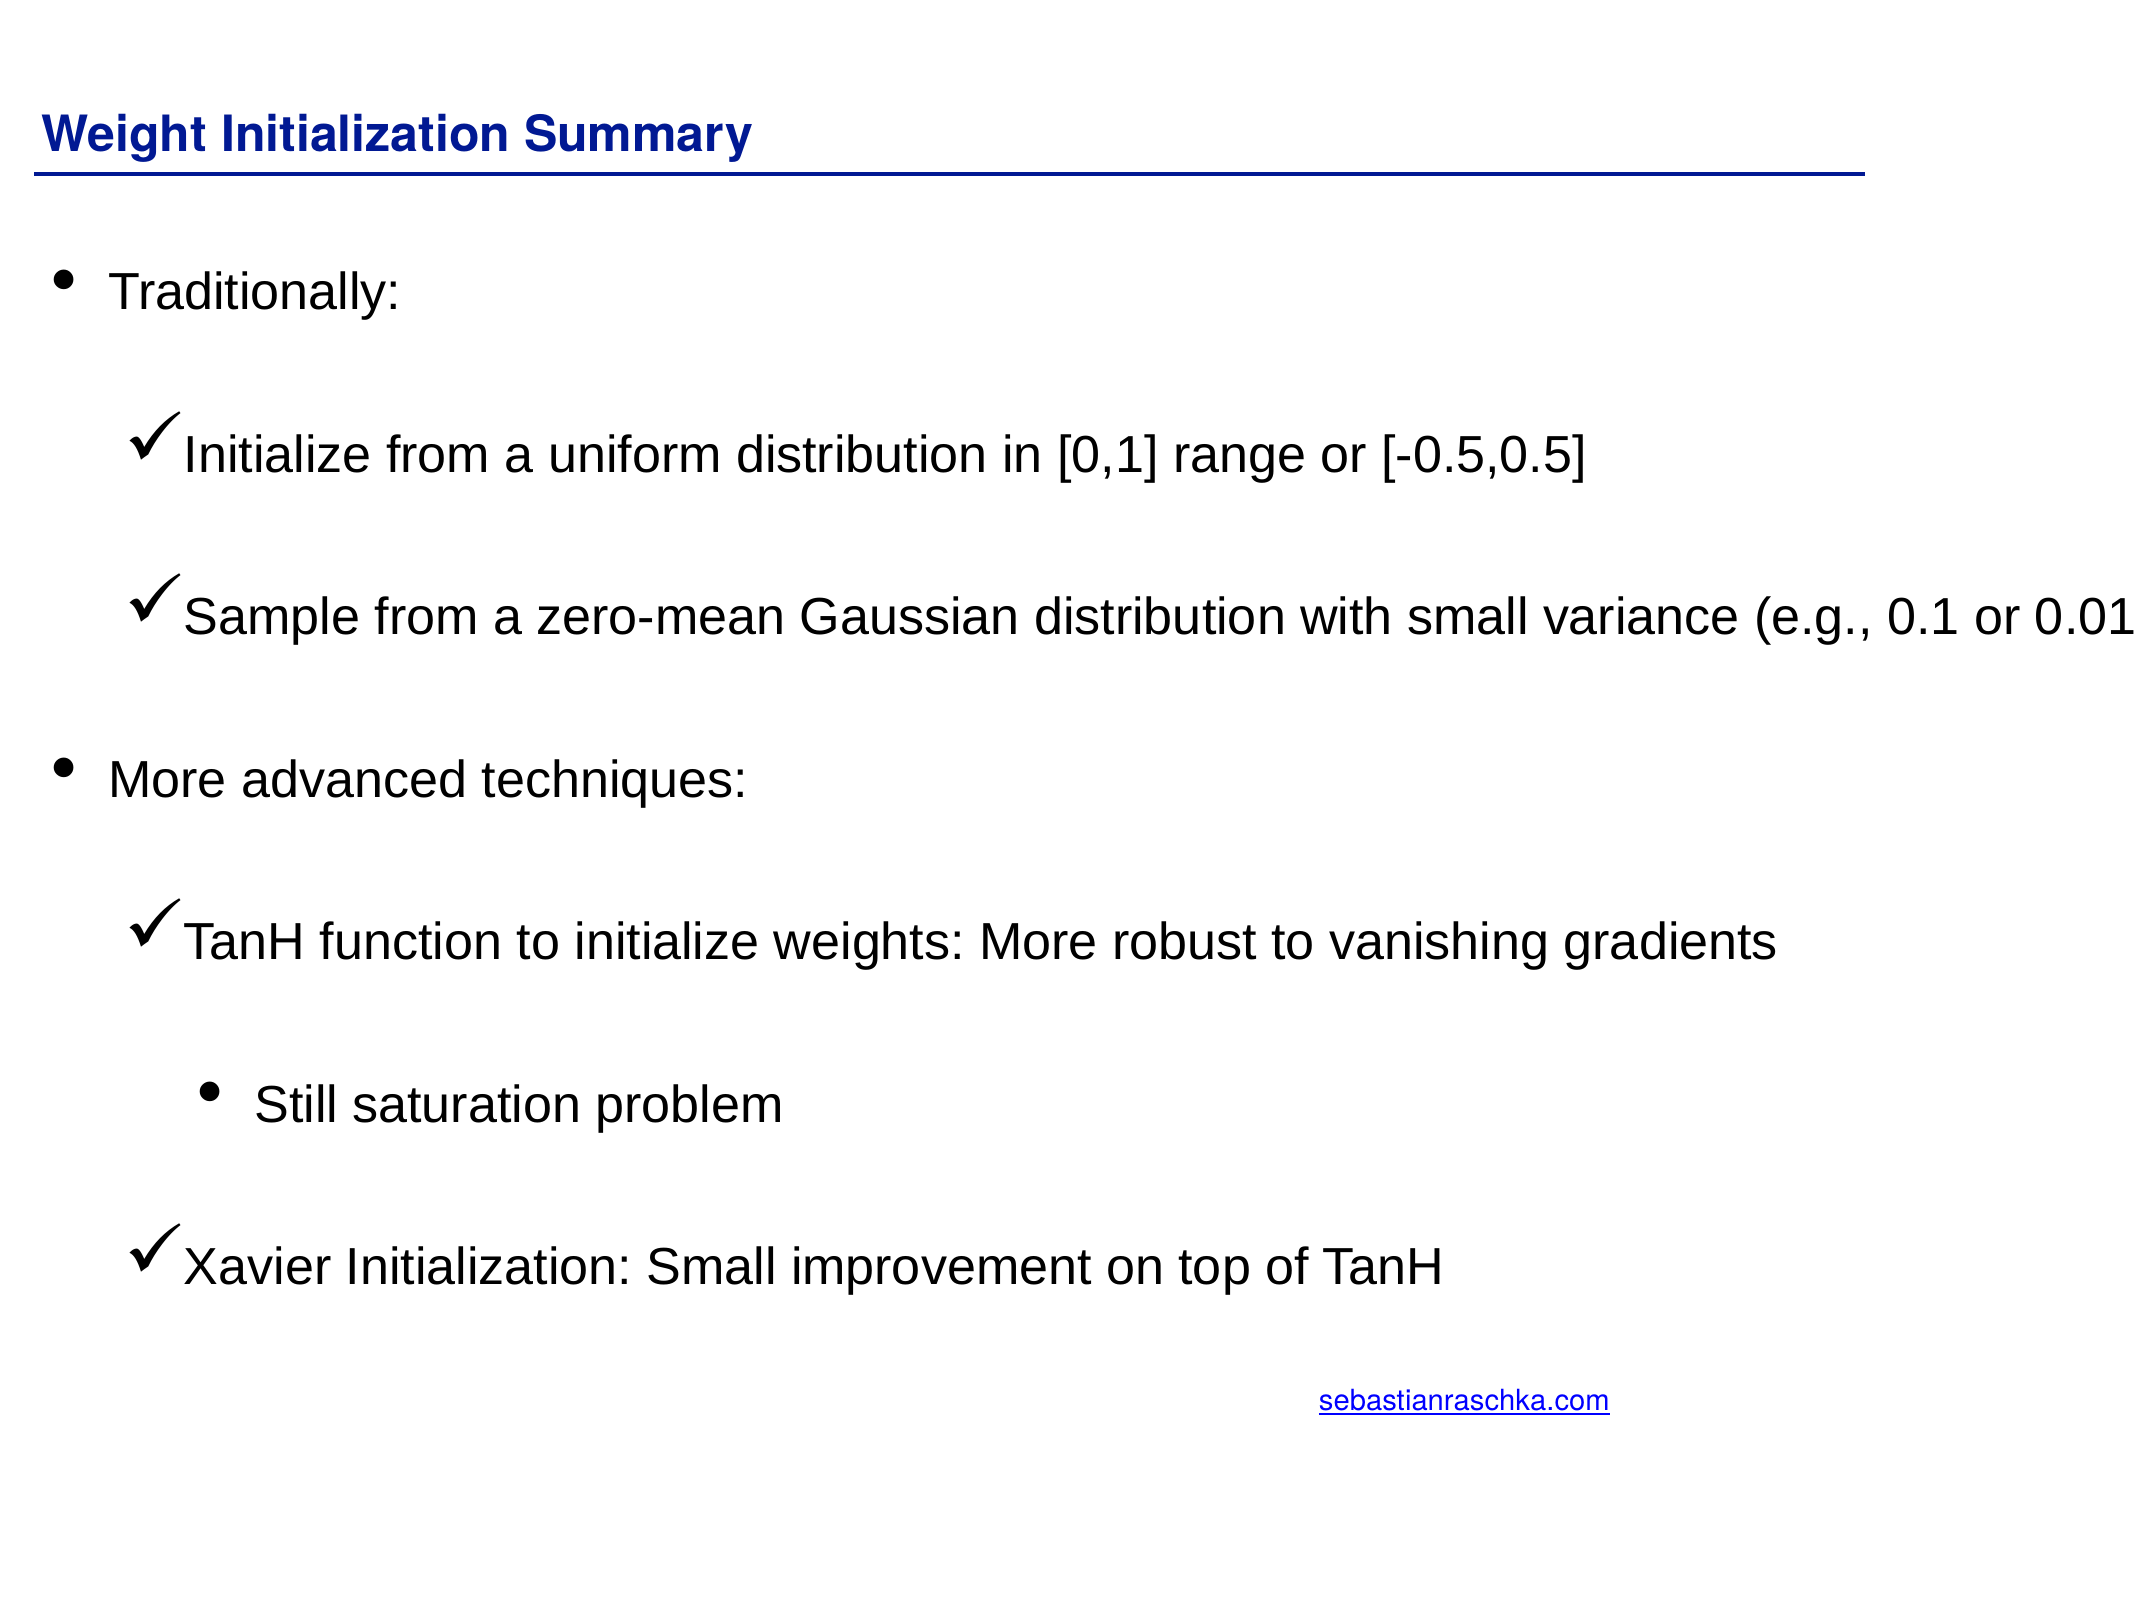

50
Weight Initialization Summary

Traditionally:
Initialize from a uniform distribution in [0,1] range or [-0.5,0.5]
Sample from a zero-mean Gaussian distribution with small variance (e.g., 0.1 or 0.01)
More advanced techniques:
TanH function to initialize weights: More robust to vanishing gradients
Still saturation problem
Xavier Initialization: Small improvement on top of TanH
sebastianraschka.com